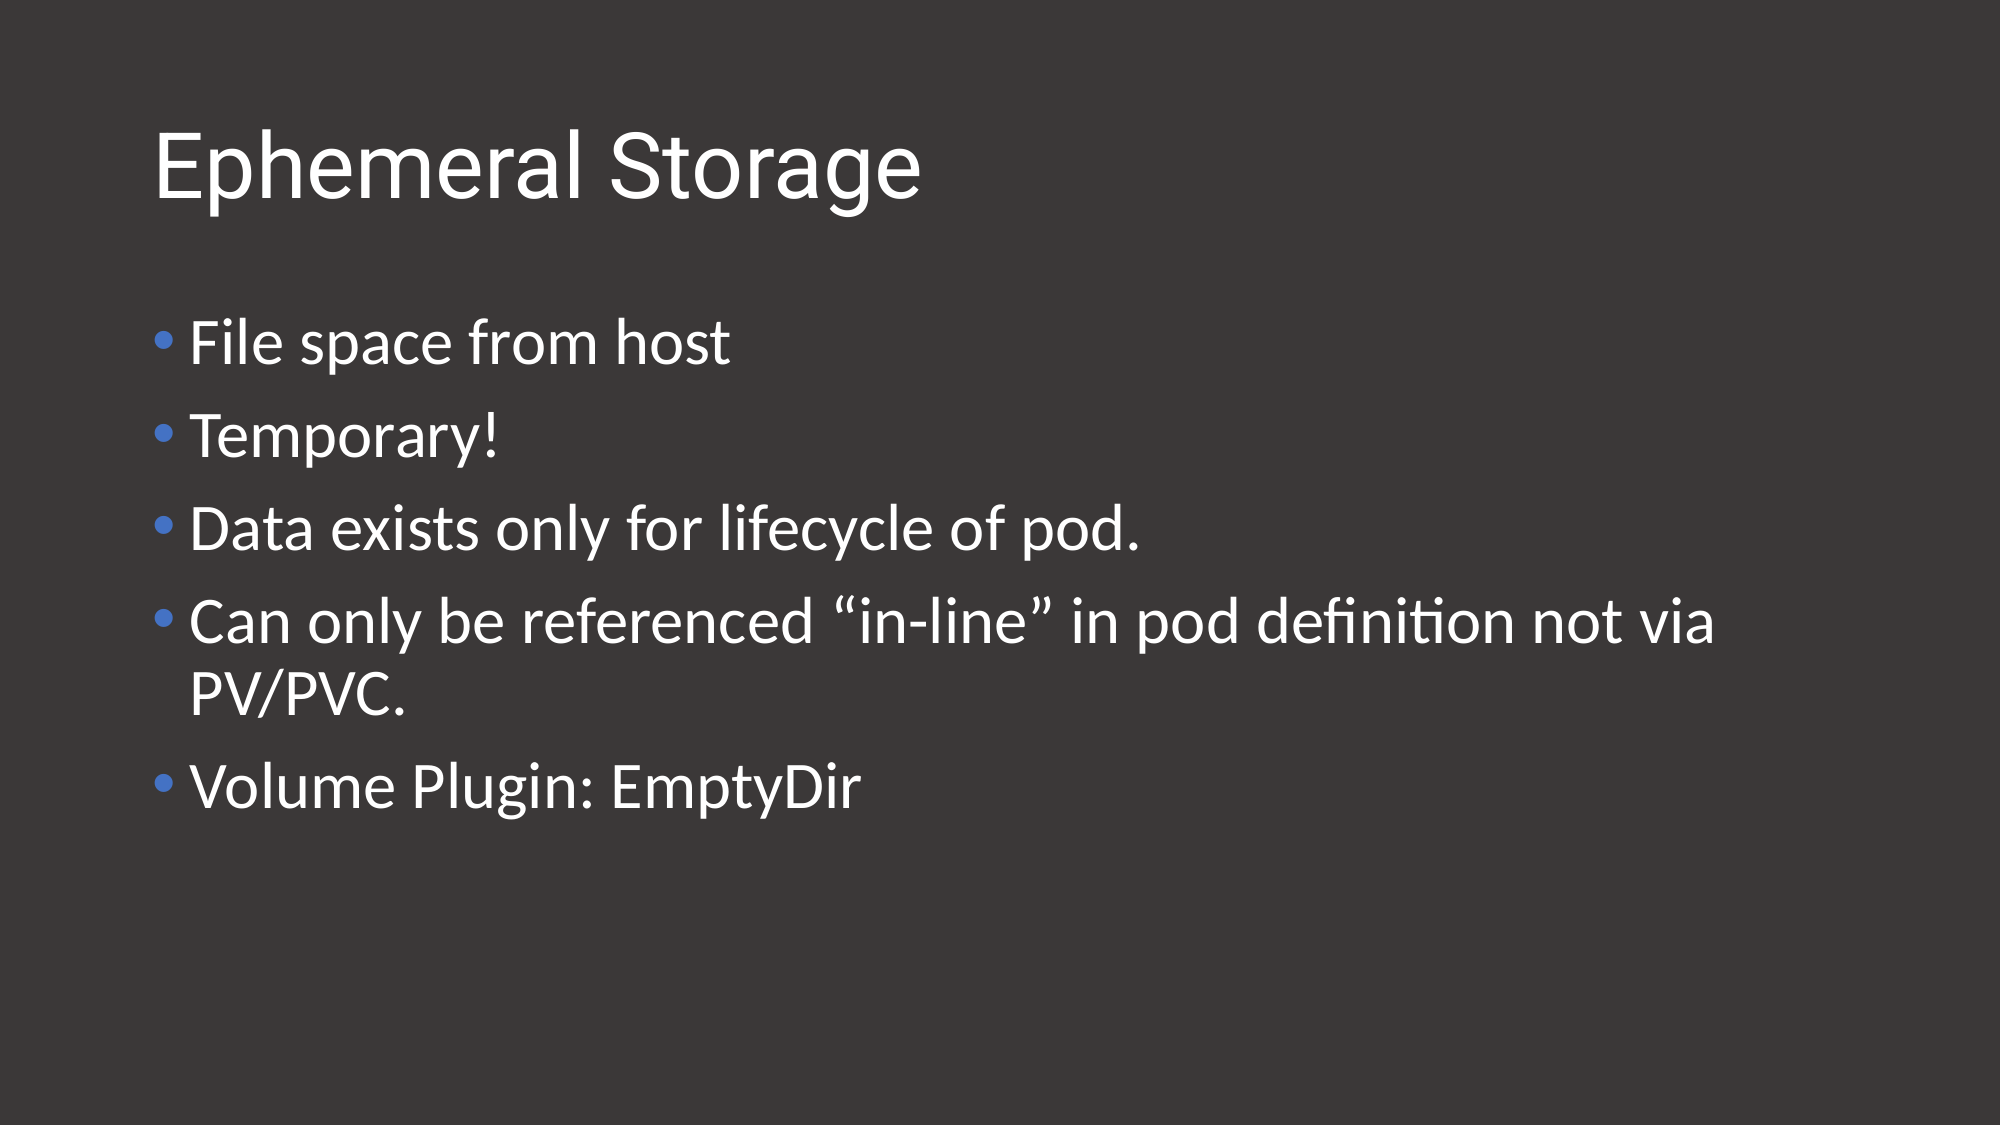

# Ephemeral Storage
File space from host
Temporary!
Data exists only for lifecycle of pod.
Can only be referenced “in-line” in pod definition not via PV/PVC.
Volume Plugin: EmptyDir